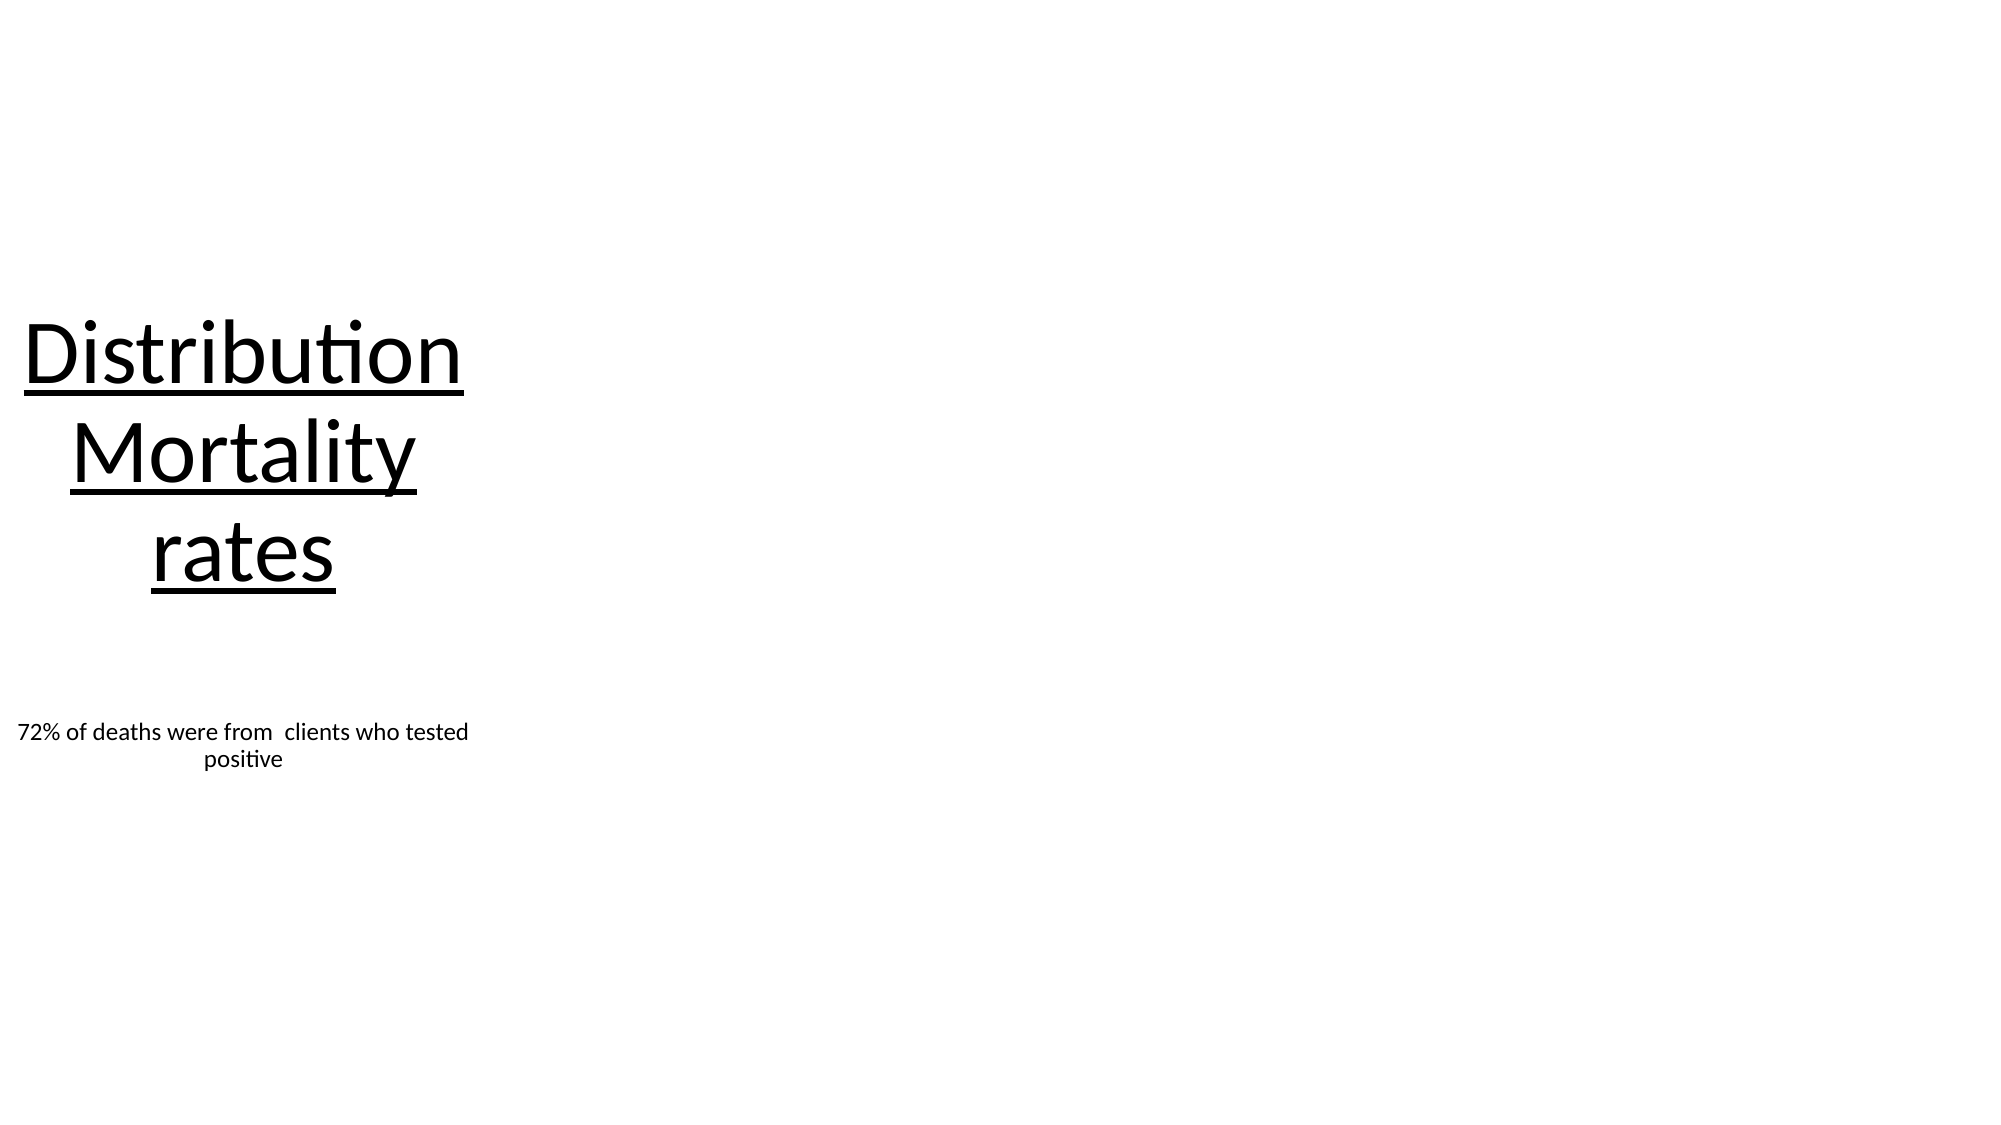

# Distribution Mortality rates 72% of deaths were from  clients who tested positive

### Chart

| Category |
|---|